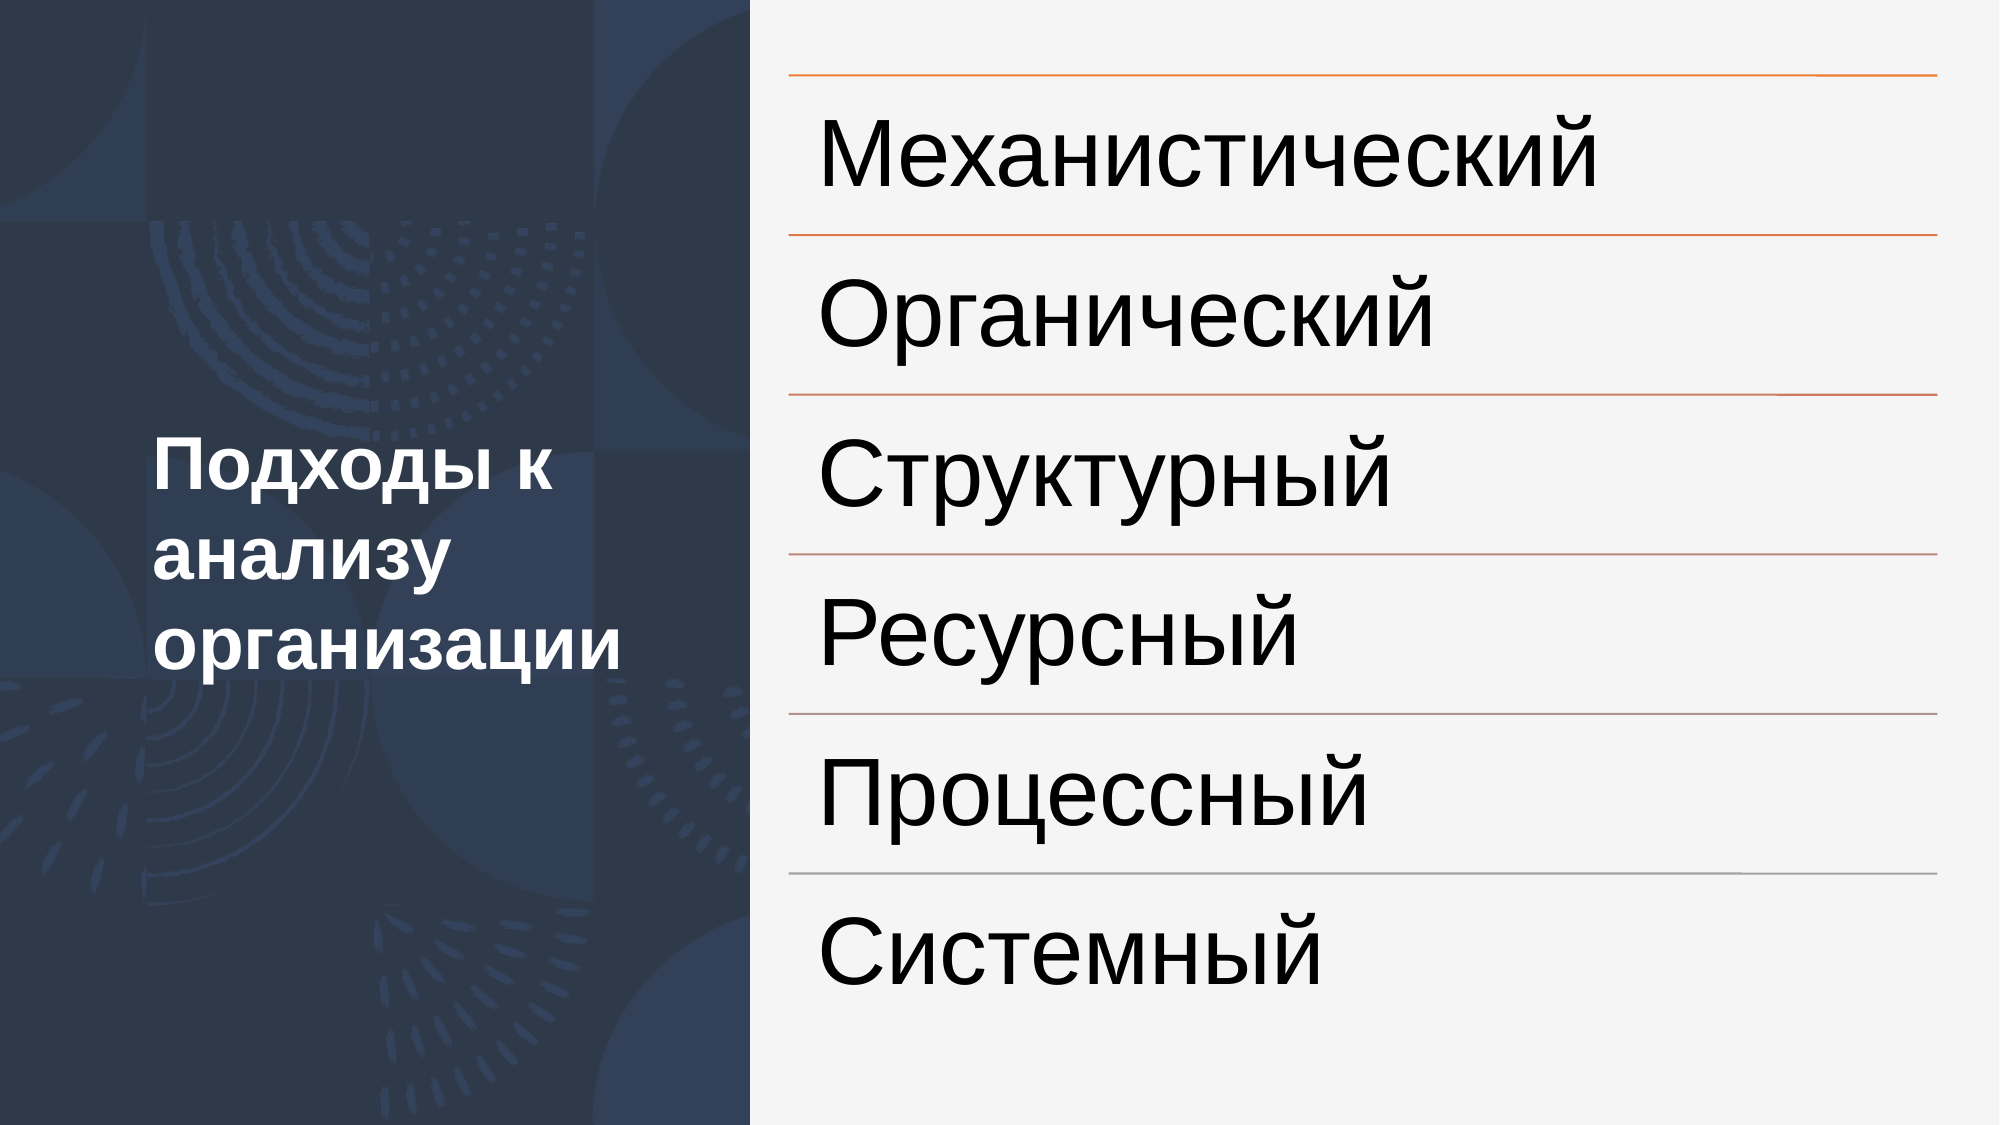

Механистический
Органический
Структурный
Ресурсный
Процессный
Системный
# Подходы к анализу организации
9